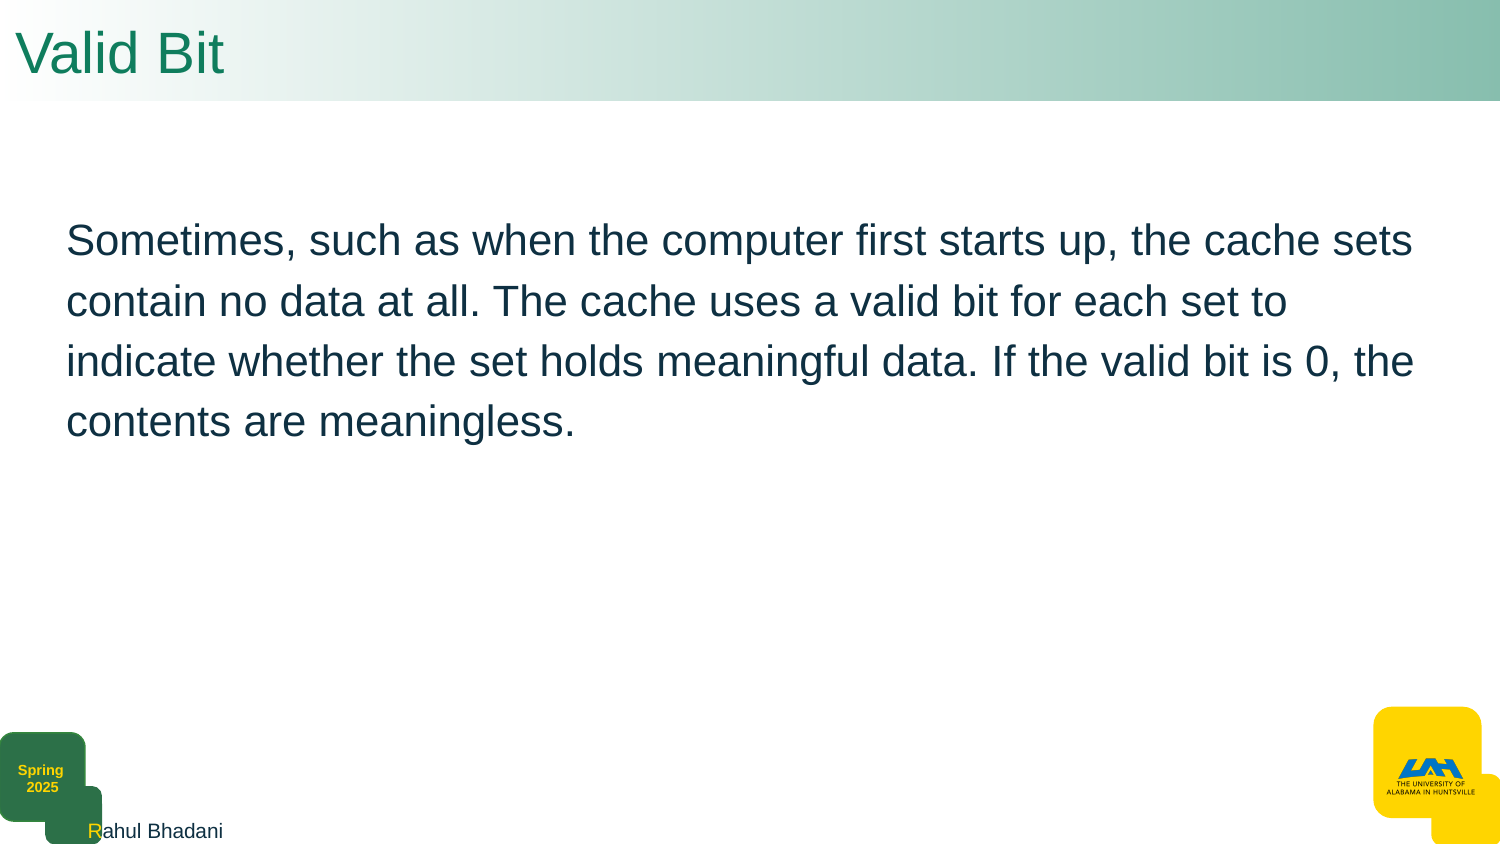

# Valid Bit
Sometimes, such as when the computer first starts up, the cache sets contain no data at all. The cache uses a valid bit for each set to indicate whether the set holds meaningful data. If the valid bit is 0, the contents are meaningless.